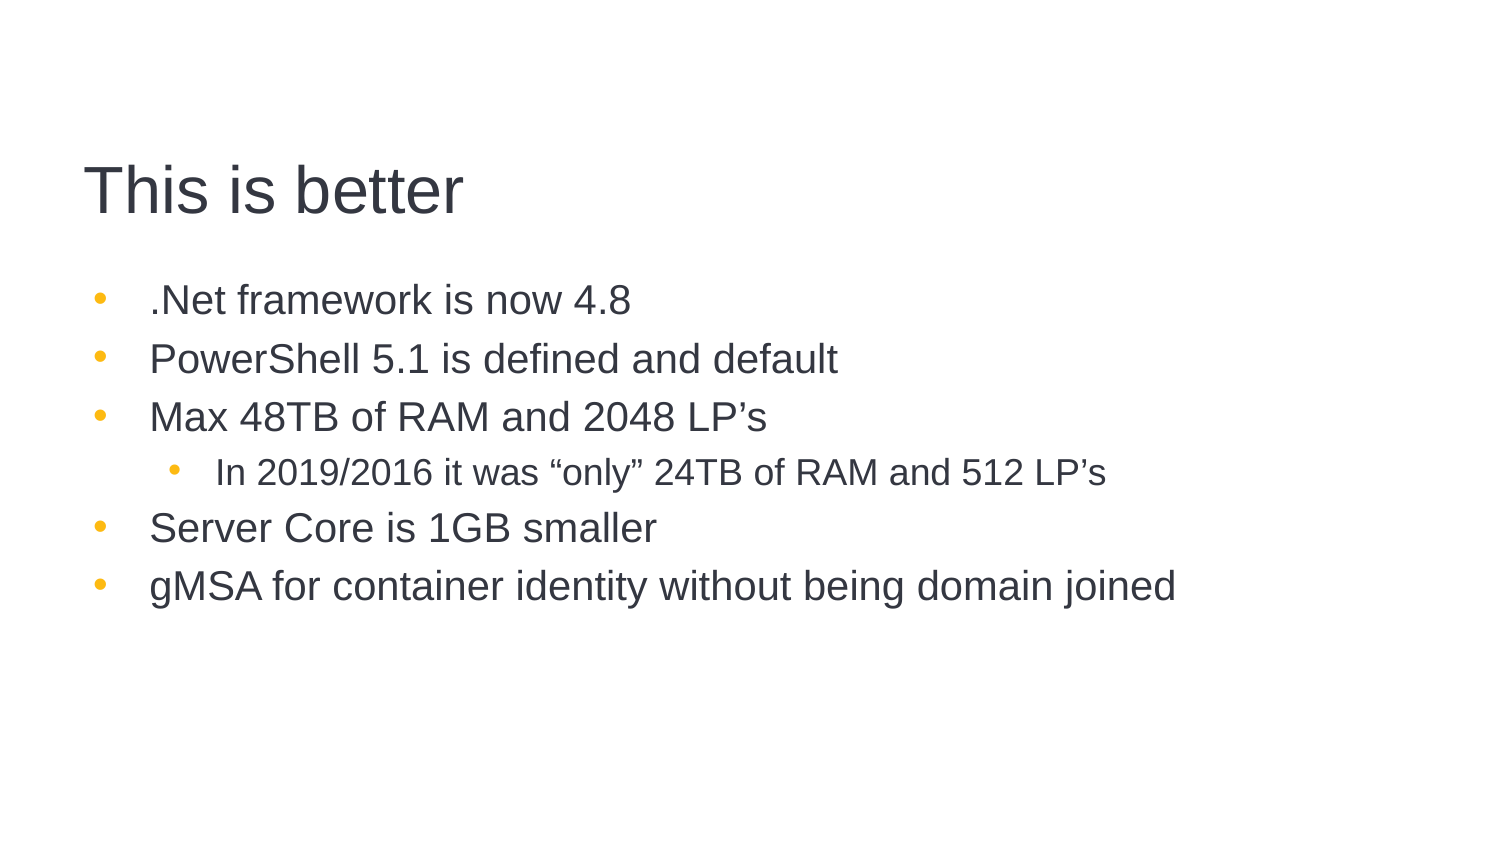

# This is better
.Net framework is now 4.8
PowerShell 5.1 is defined and default
Max 48TB of RAM and 2048 LP’s
In 2019/2016 it was “only” 24TB of RAM and 512 LP’s
Server Core is 1GB smaller
gMSA for container identity without being domain joined